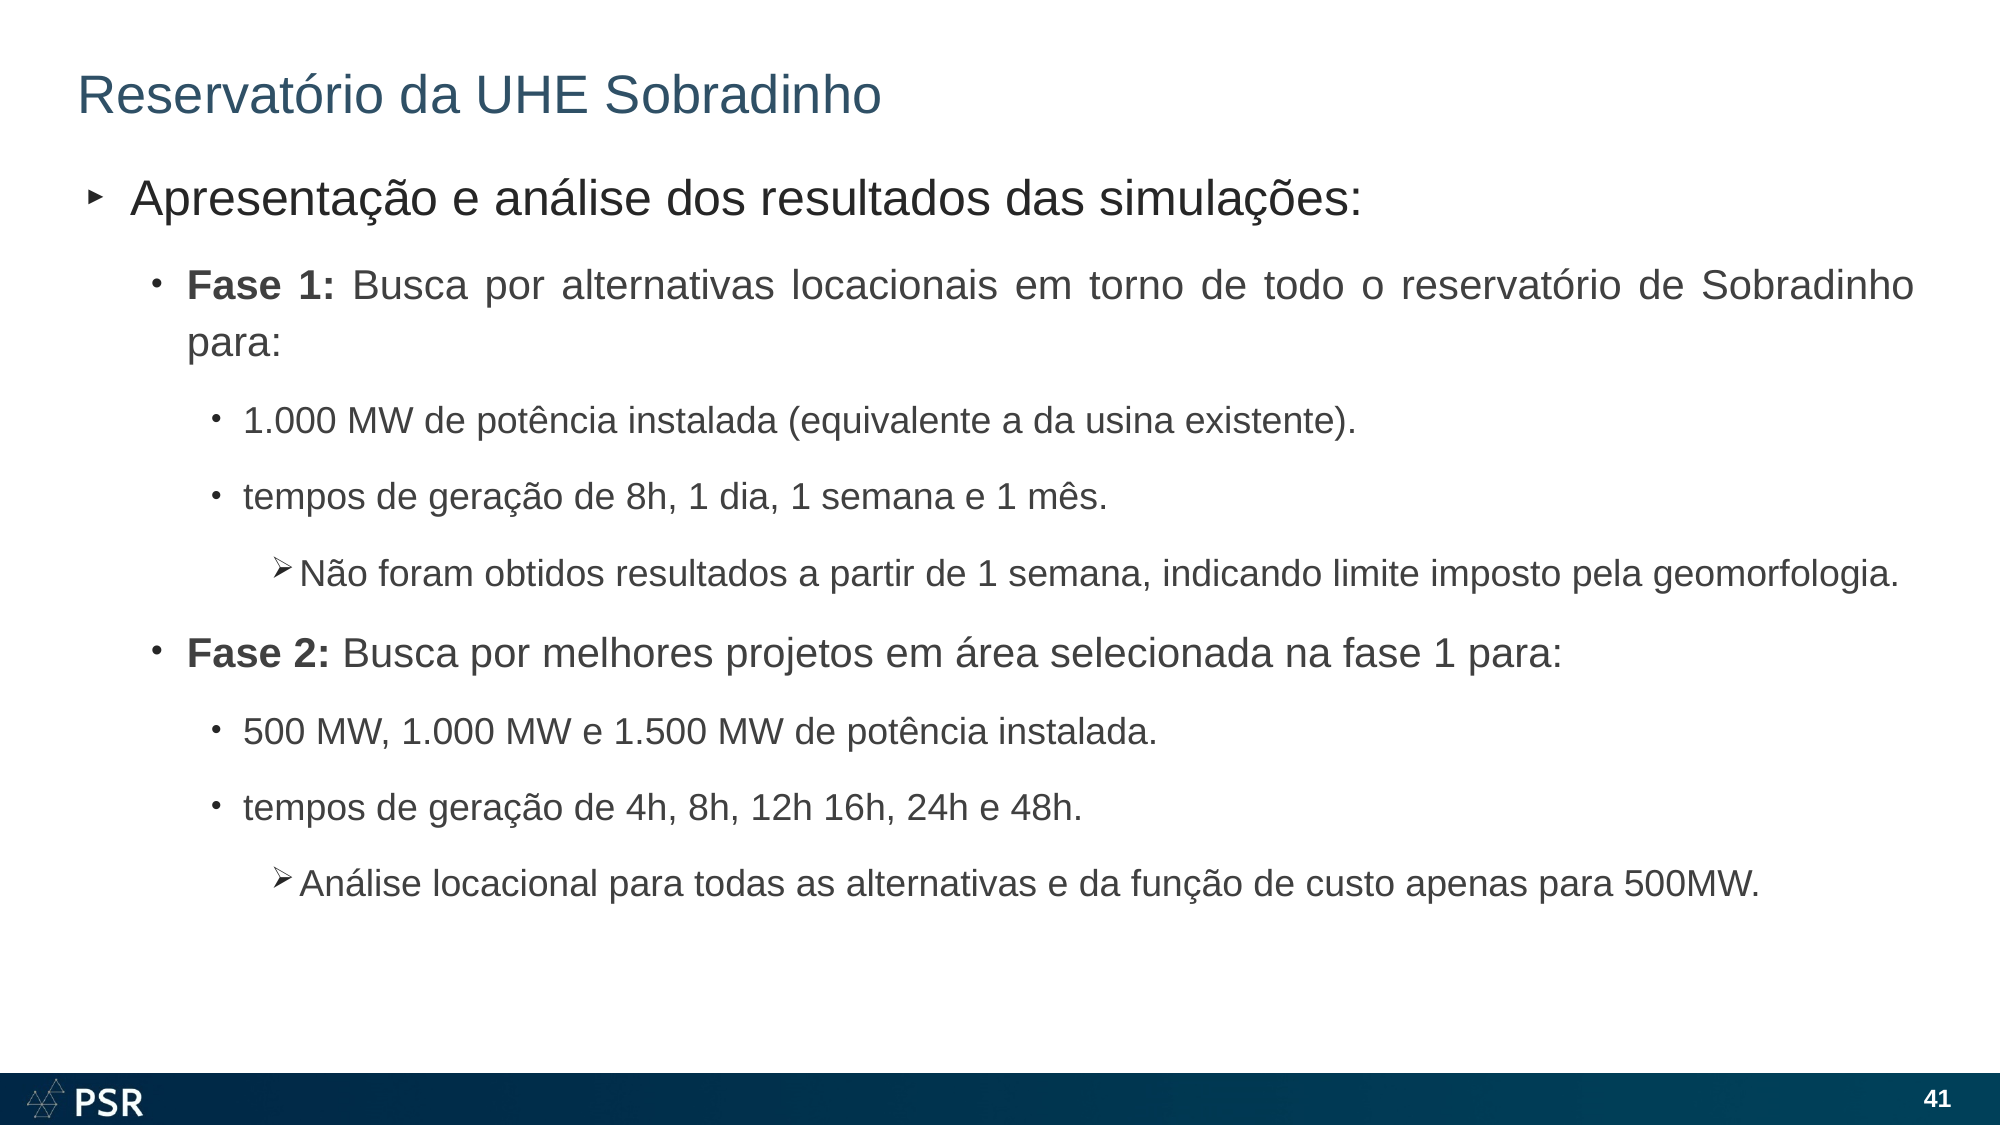

# Reservatório da UHE Sobradinho
Apresentação e análise dos resultados das simulações:
Fase 1: Busca por alternativas locacionais em torno de todo o reservatório de Sobradinho para:
1.000 MW de potência instalada (equivalente a da usina existente).
tempos de geração de 8h, 1 dia, 1 semana e 1 mês.
Não foram obtidos resultados a partir de 1 semana, indicando limite imposto pela geomorfologia.
Fase 2: Busca por melhores projetos em área selecionada na fase 1 para:
500 MW, 1.000 MW e 1.500 MW de potência instalada.
tempos de geração de 4h, 8h, 12h 16h, 24h e 48h.
Análise locacional para todas as alternativas e da função de custo apenas para 500MW.

41